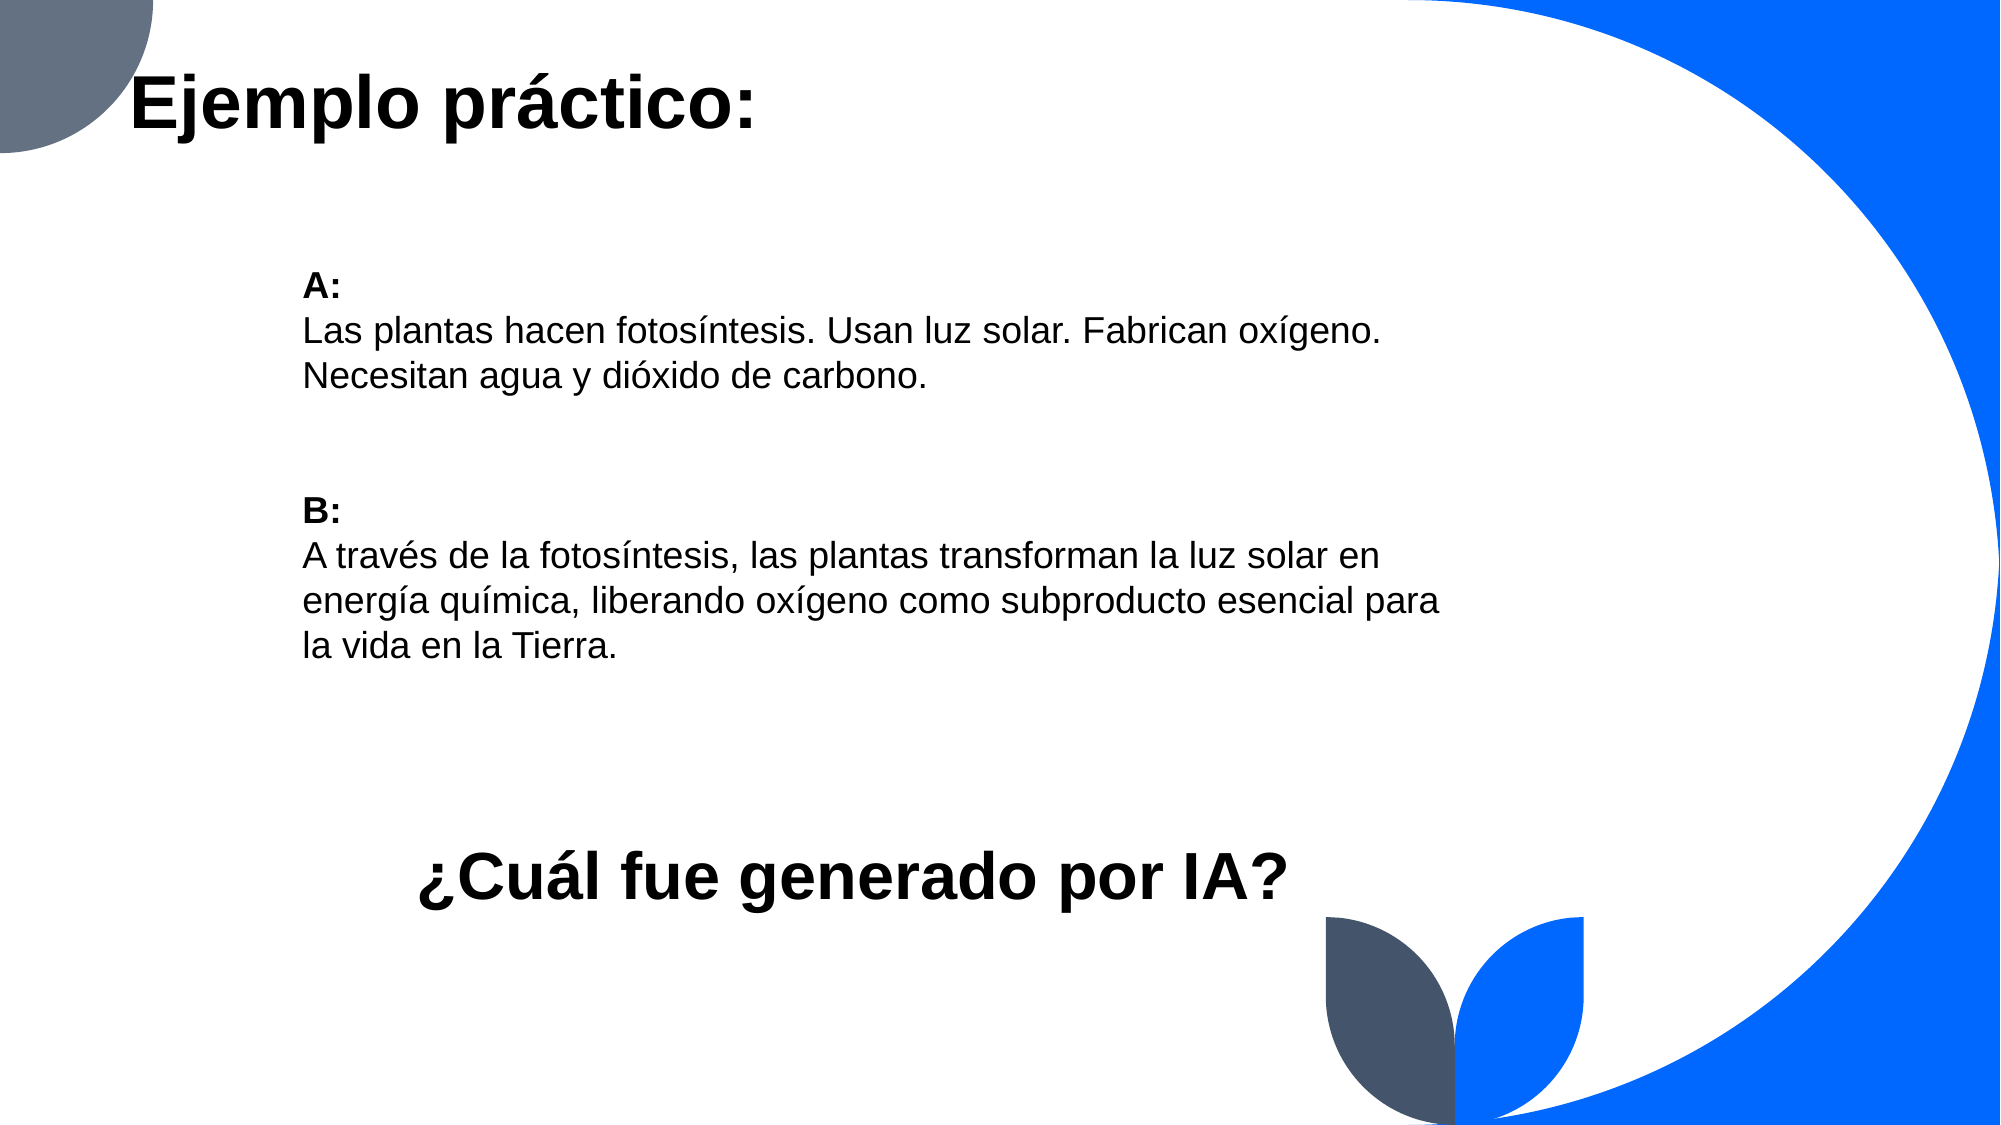

# Ejemplo práctico:
A:
Las plantas hacen fotosíntesis. Usan luz solar. Fabrican oxígeno. Necesitan agua y dióxido de carbono.

B:
A través de la fotosíntesis, las plantas transforman la luz solar en energía química, liberando oxígeno como subproducto esencial para la vida en la Tierra.
¿Cuál fue generado por IA?